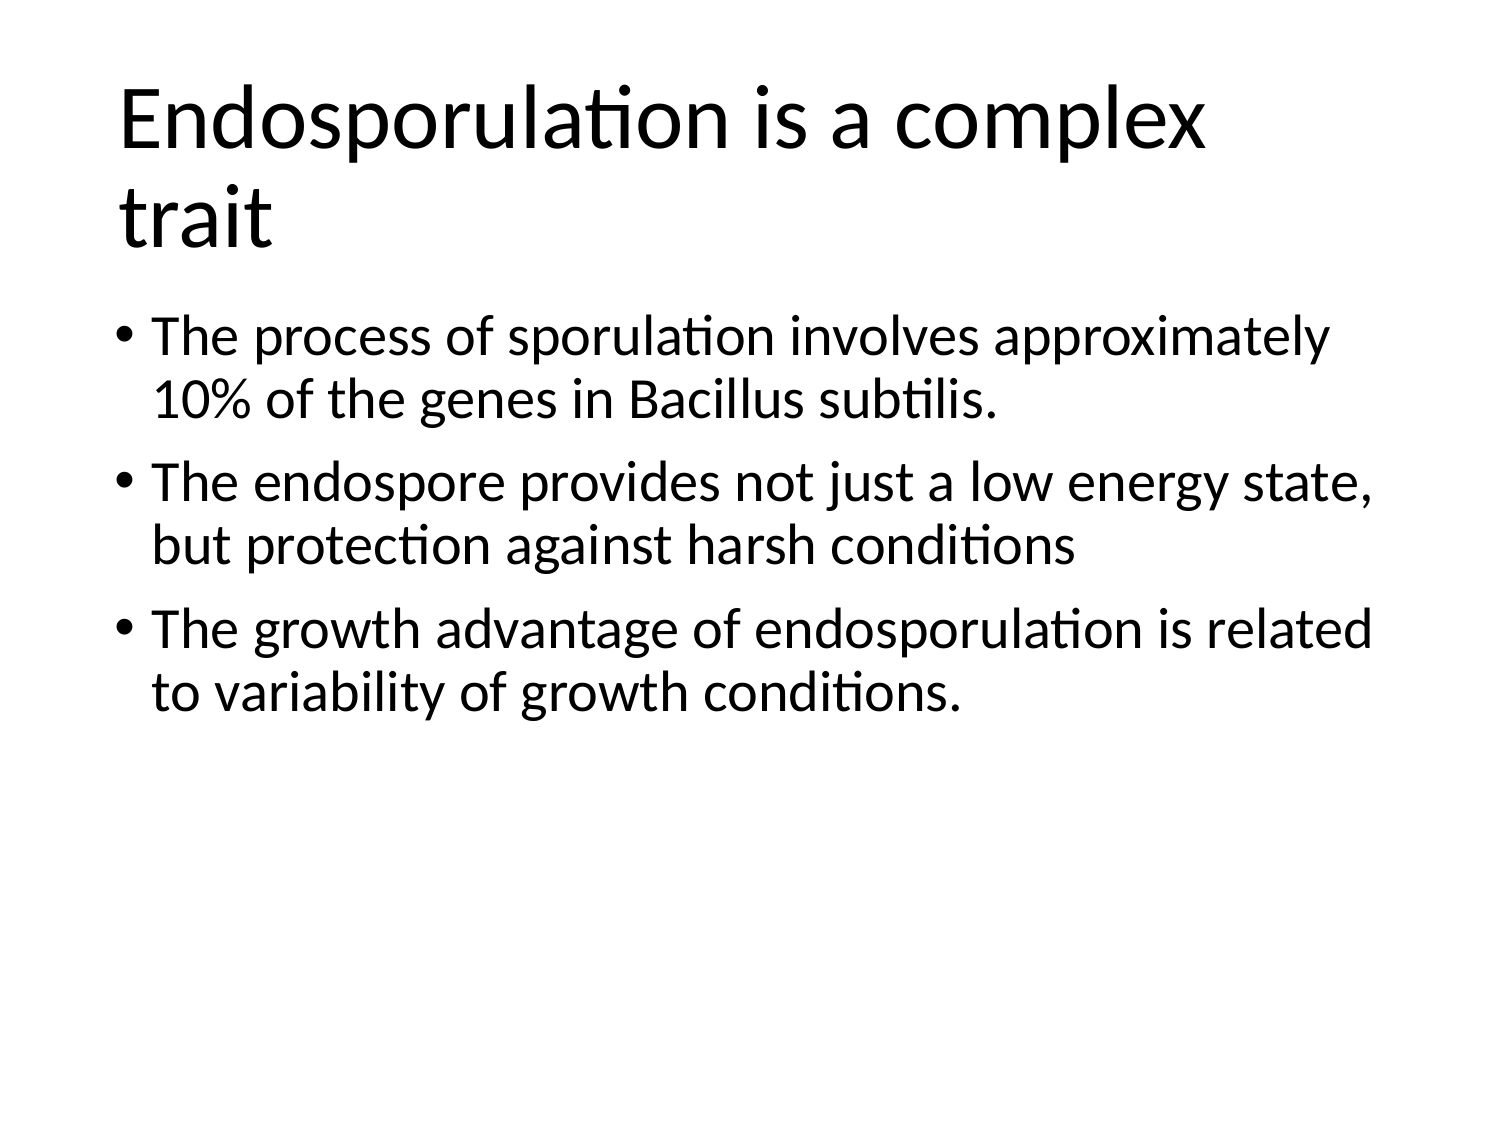

# Endosporulation is a complex trait
The process of sporulation involves approximately 10% of the genes in Bacillus subtilis.
The endospore provides not just a low energy state, but protection against harsh conditions
The growth advantage of endosporulation is related to variability of growth conditions.